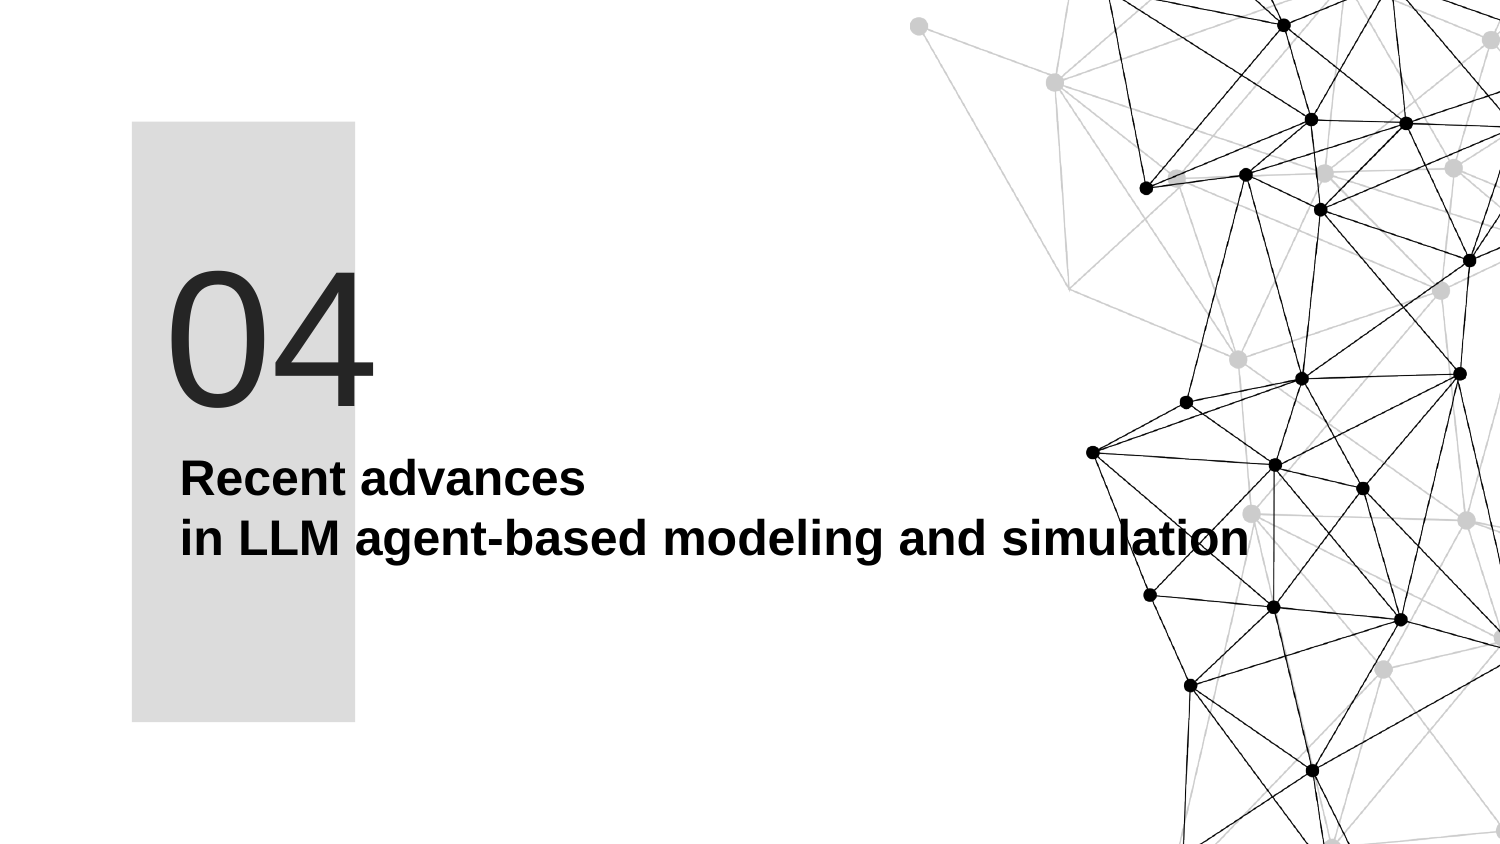

04
Recent advances
in LLM agent-based modeling and simulation